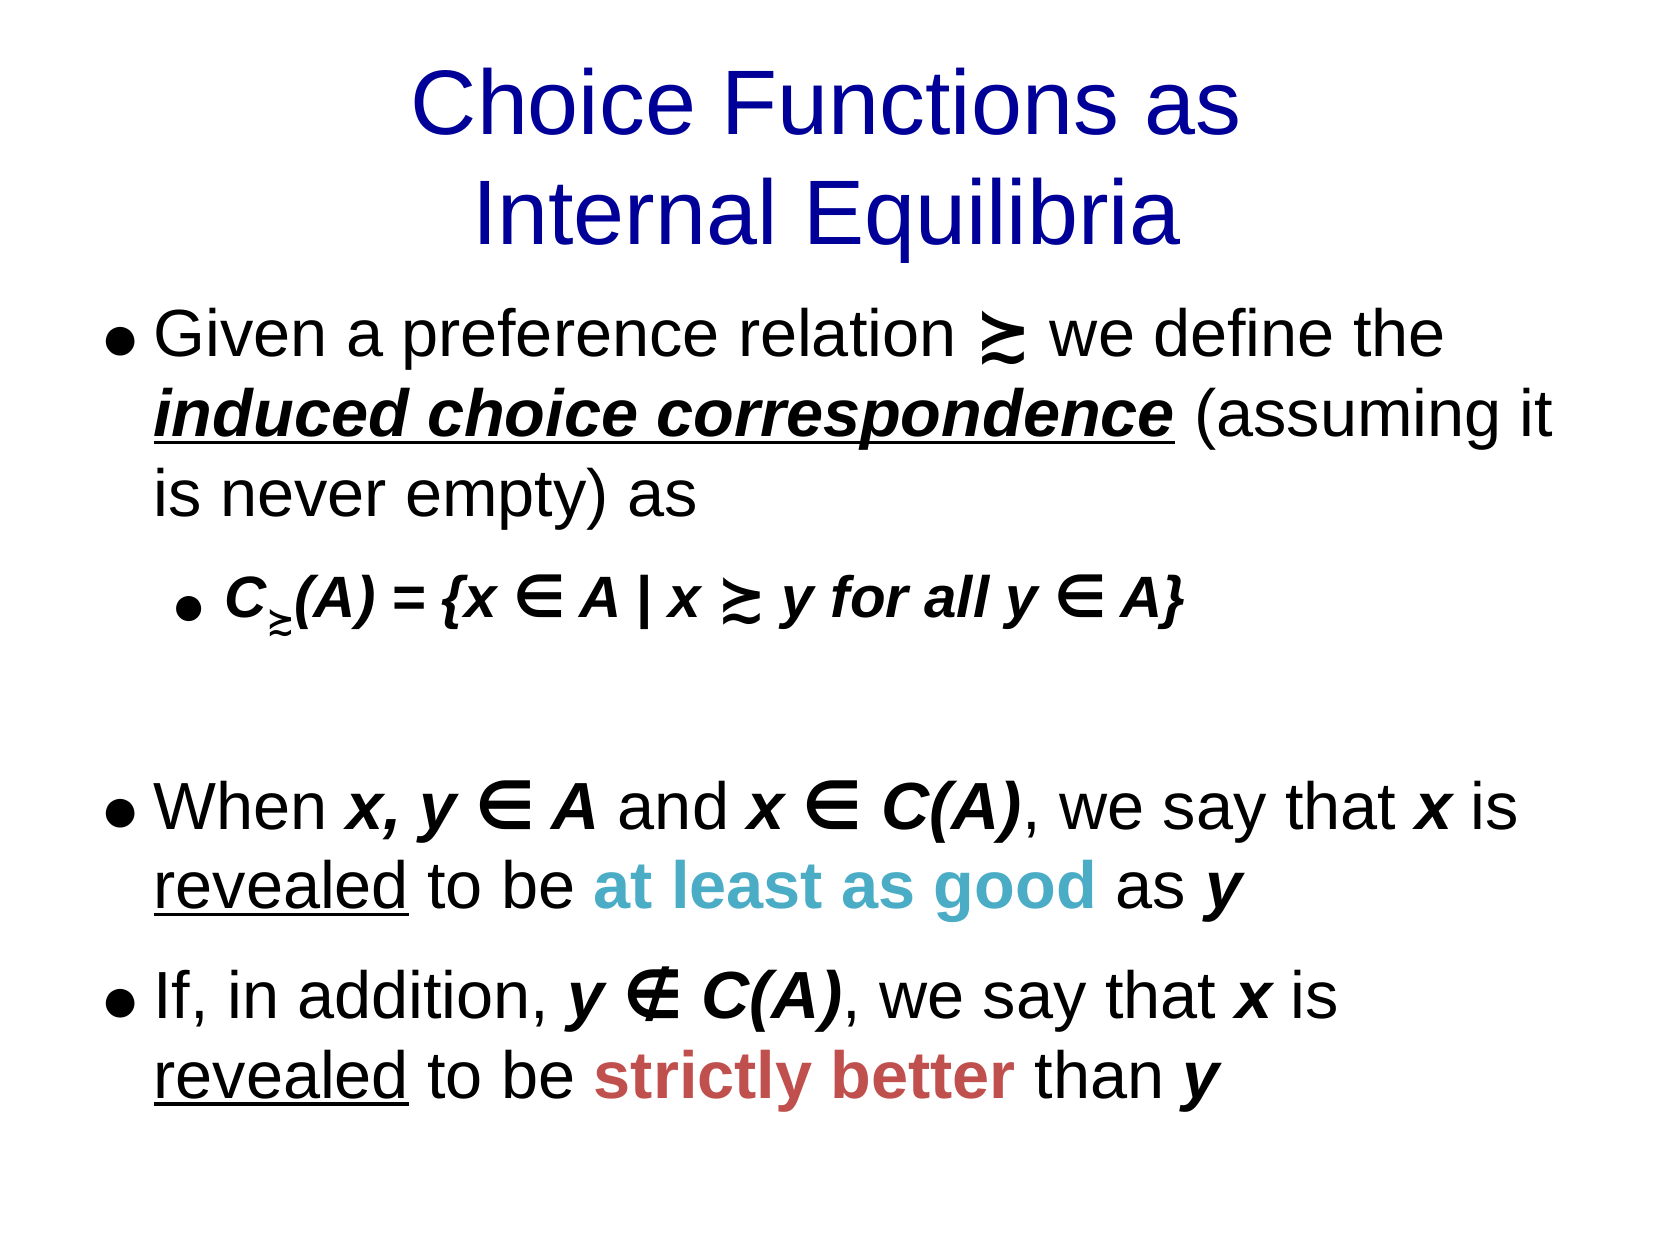

Choice Functions as
Internal Equilibria
Given a preference relation ≿ we define the induced choice correspondence (assuming it is never empty) as
C≿(A) = {x ∈ A | x ≿ y for all y ∈ A}

When x, y ∈ A and x ∈ C(A), we say that x is revealed to be at least as good as y
If, in addition, y ∉ C(A), we say that x is revealed to be strictly better than y